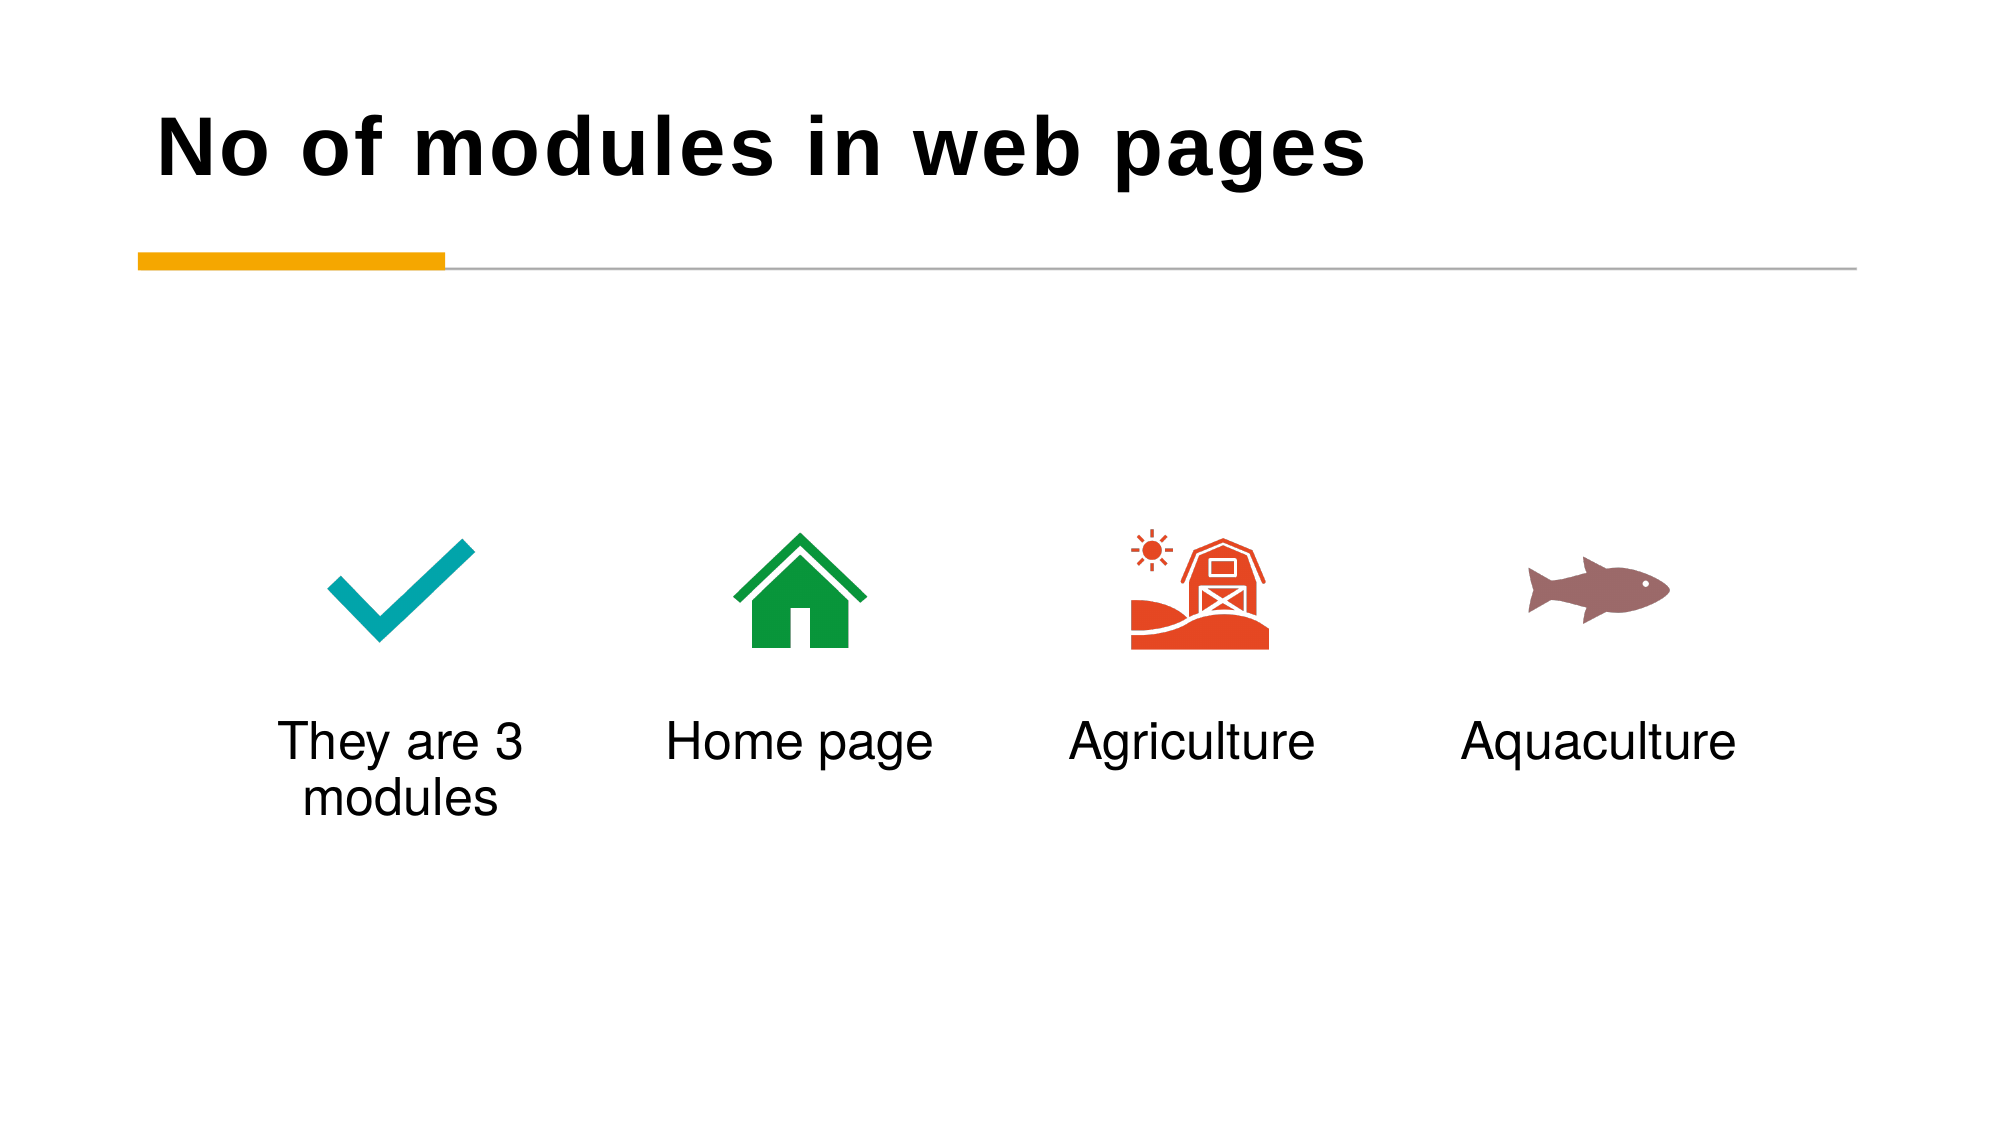

# No of modules in web pages

They are 3 modules
Home page
Agriculture
Aquaculture